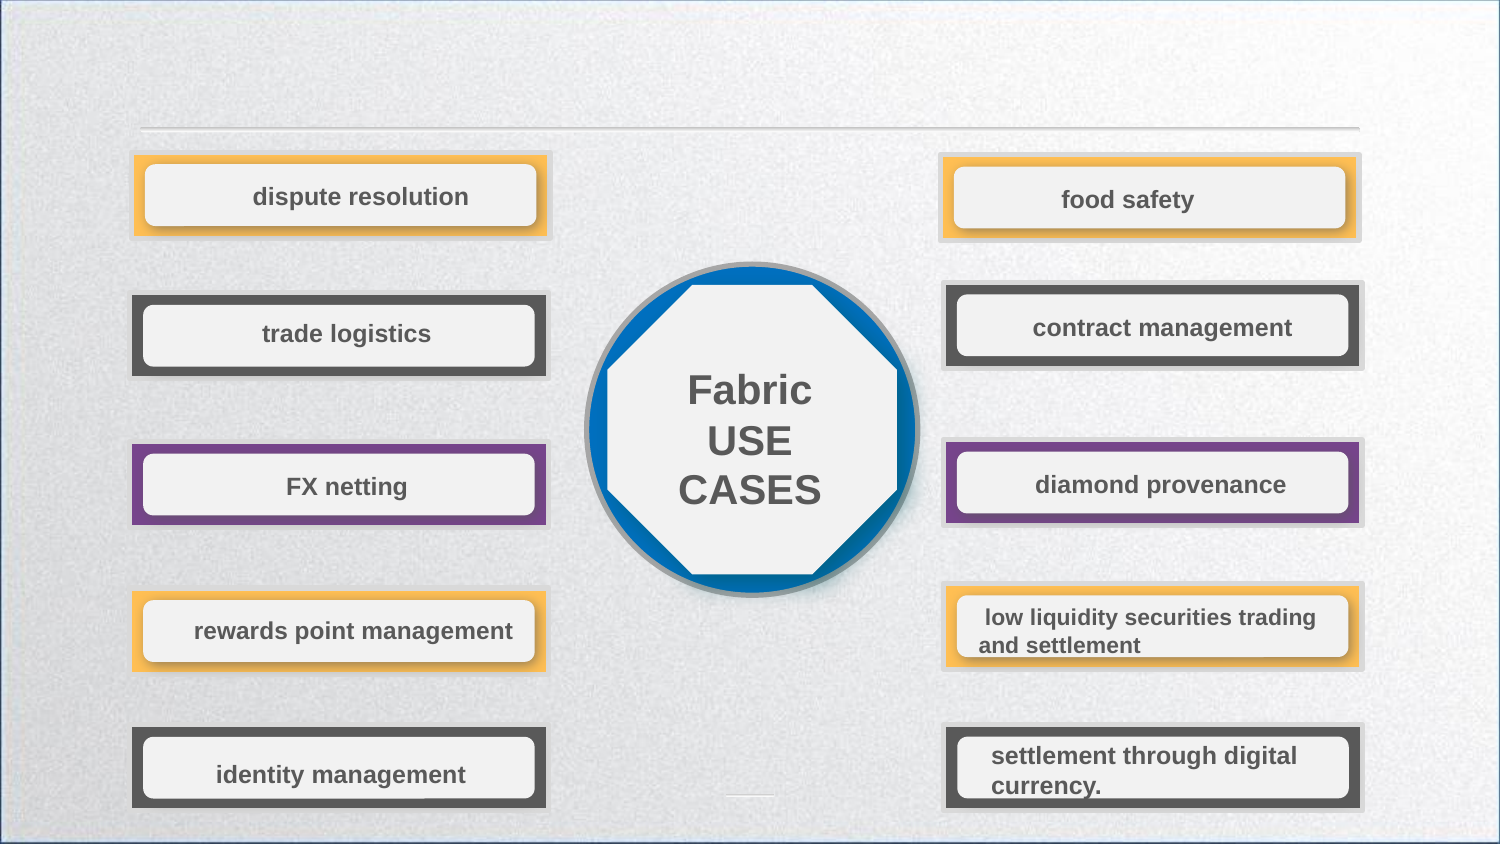

dispute resolution
food safety

contract management
trade logistics
Fabric
USE
CASES

diamond provenance
FX netting

 low liquidity securities trading and settlement
rewards point management

settlement through digital currency.
 identity management